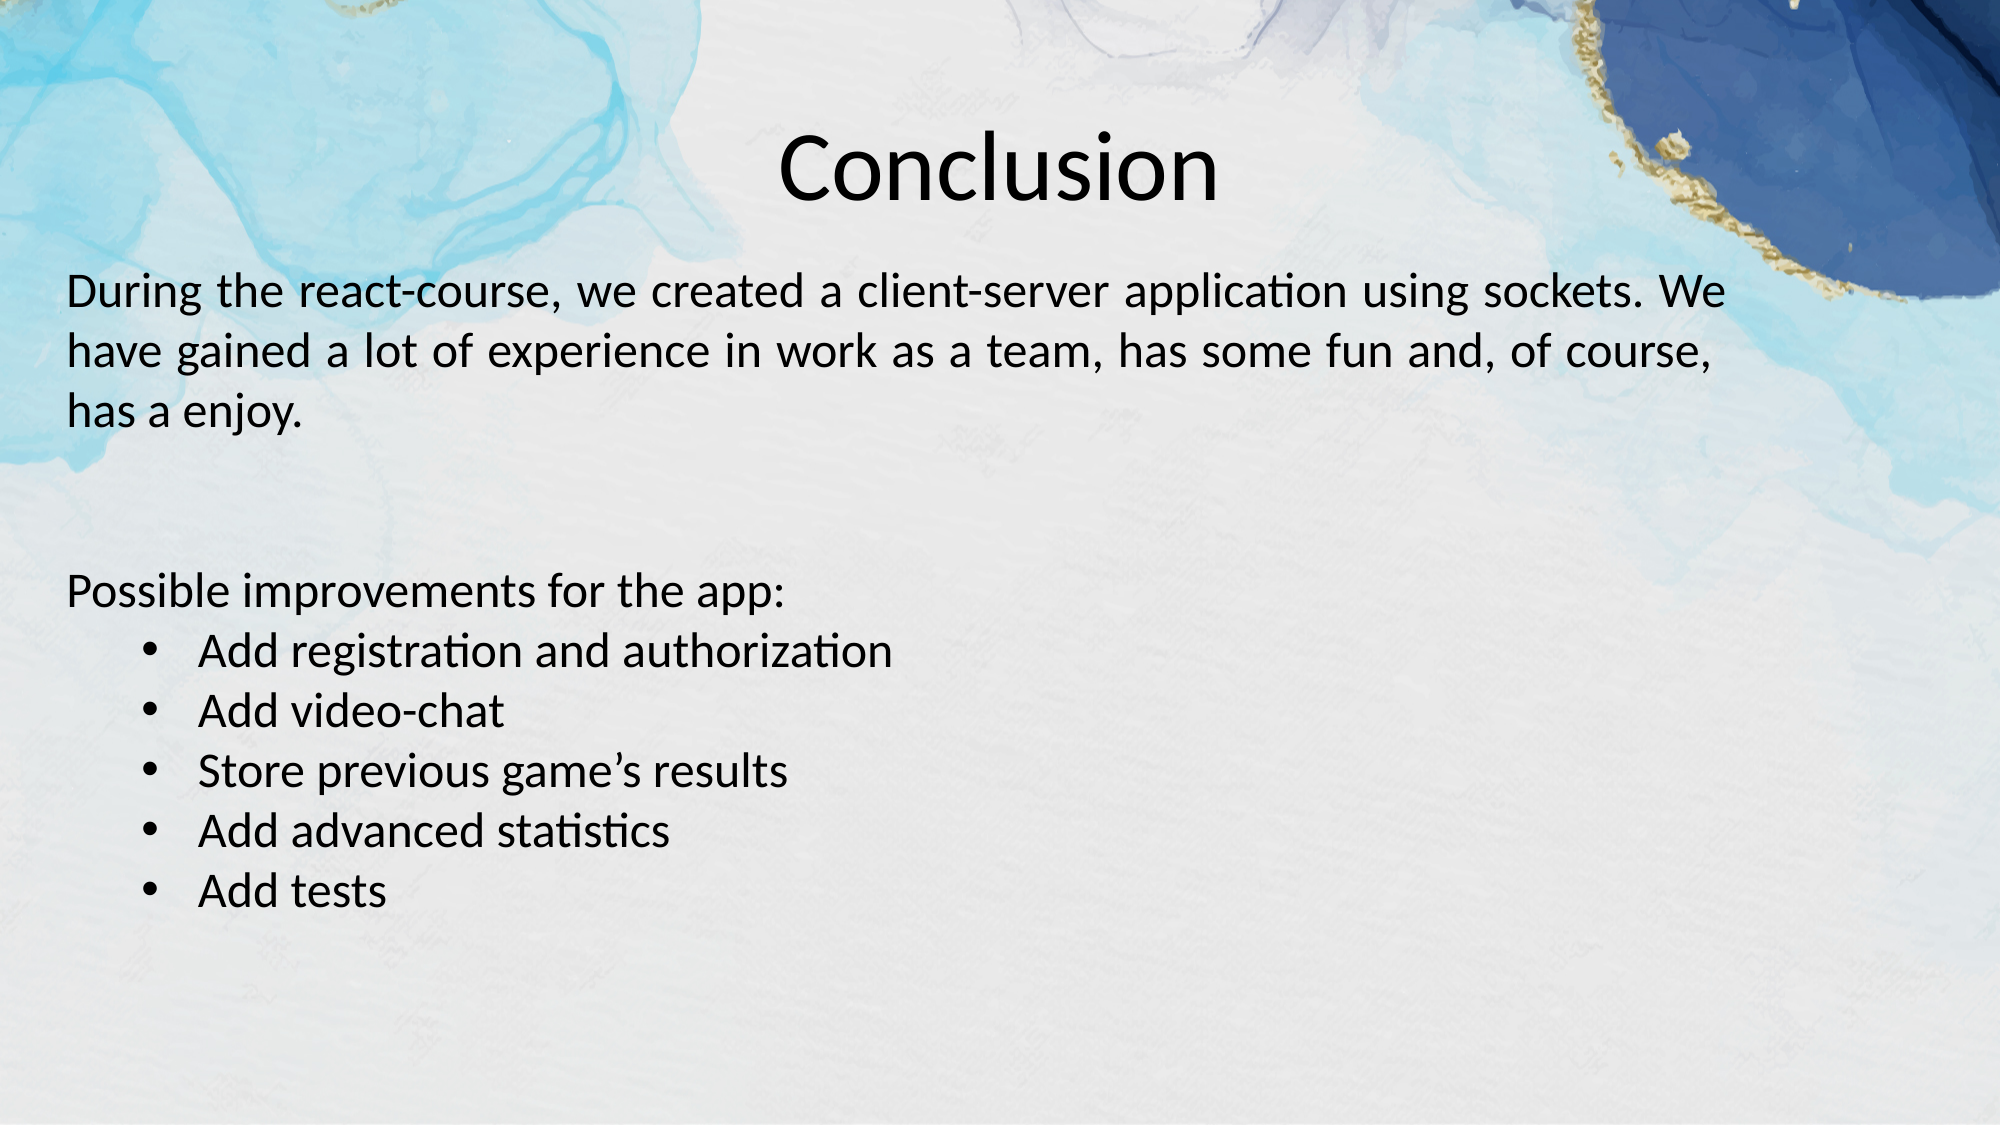

# Conclusion
During the react-course, we created a client-server application using sockets. We have gained a lot of experience in work as a team, has some fun and, of course,  has a enjoy.

Possible improvements for the app:
Add registration and authorization
Add video-chat
Store previous game’s results
Add advanced statistics
Add tests